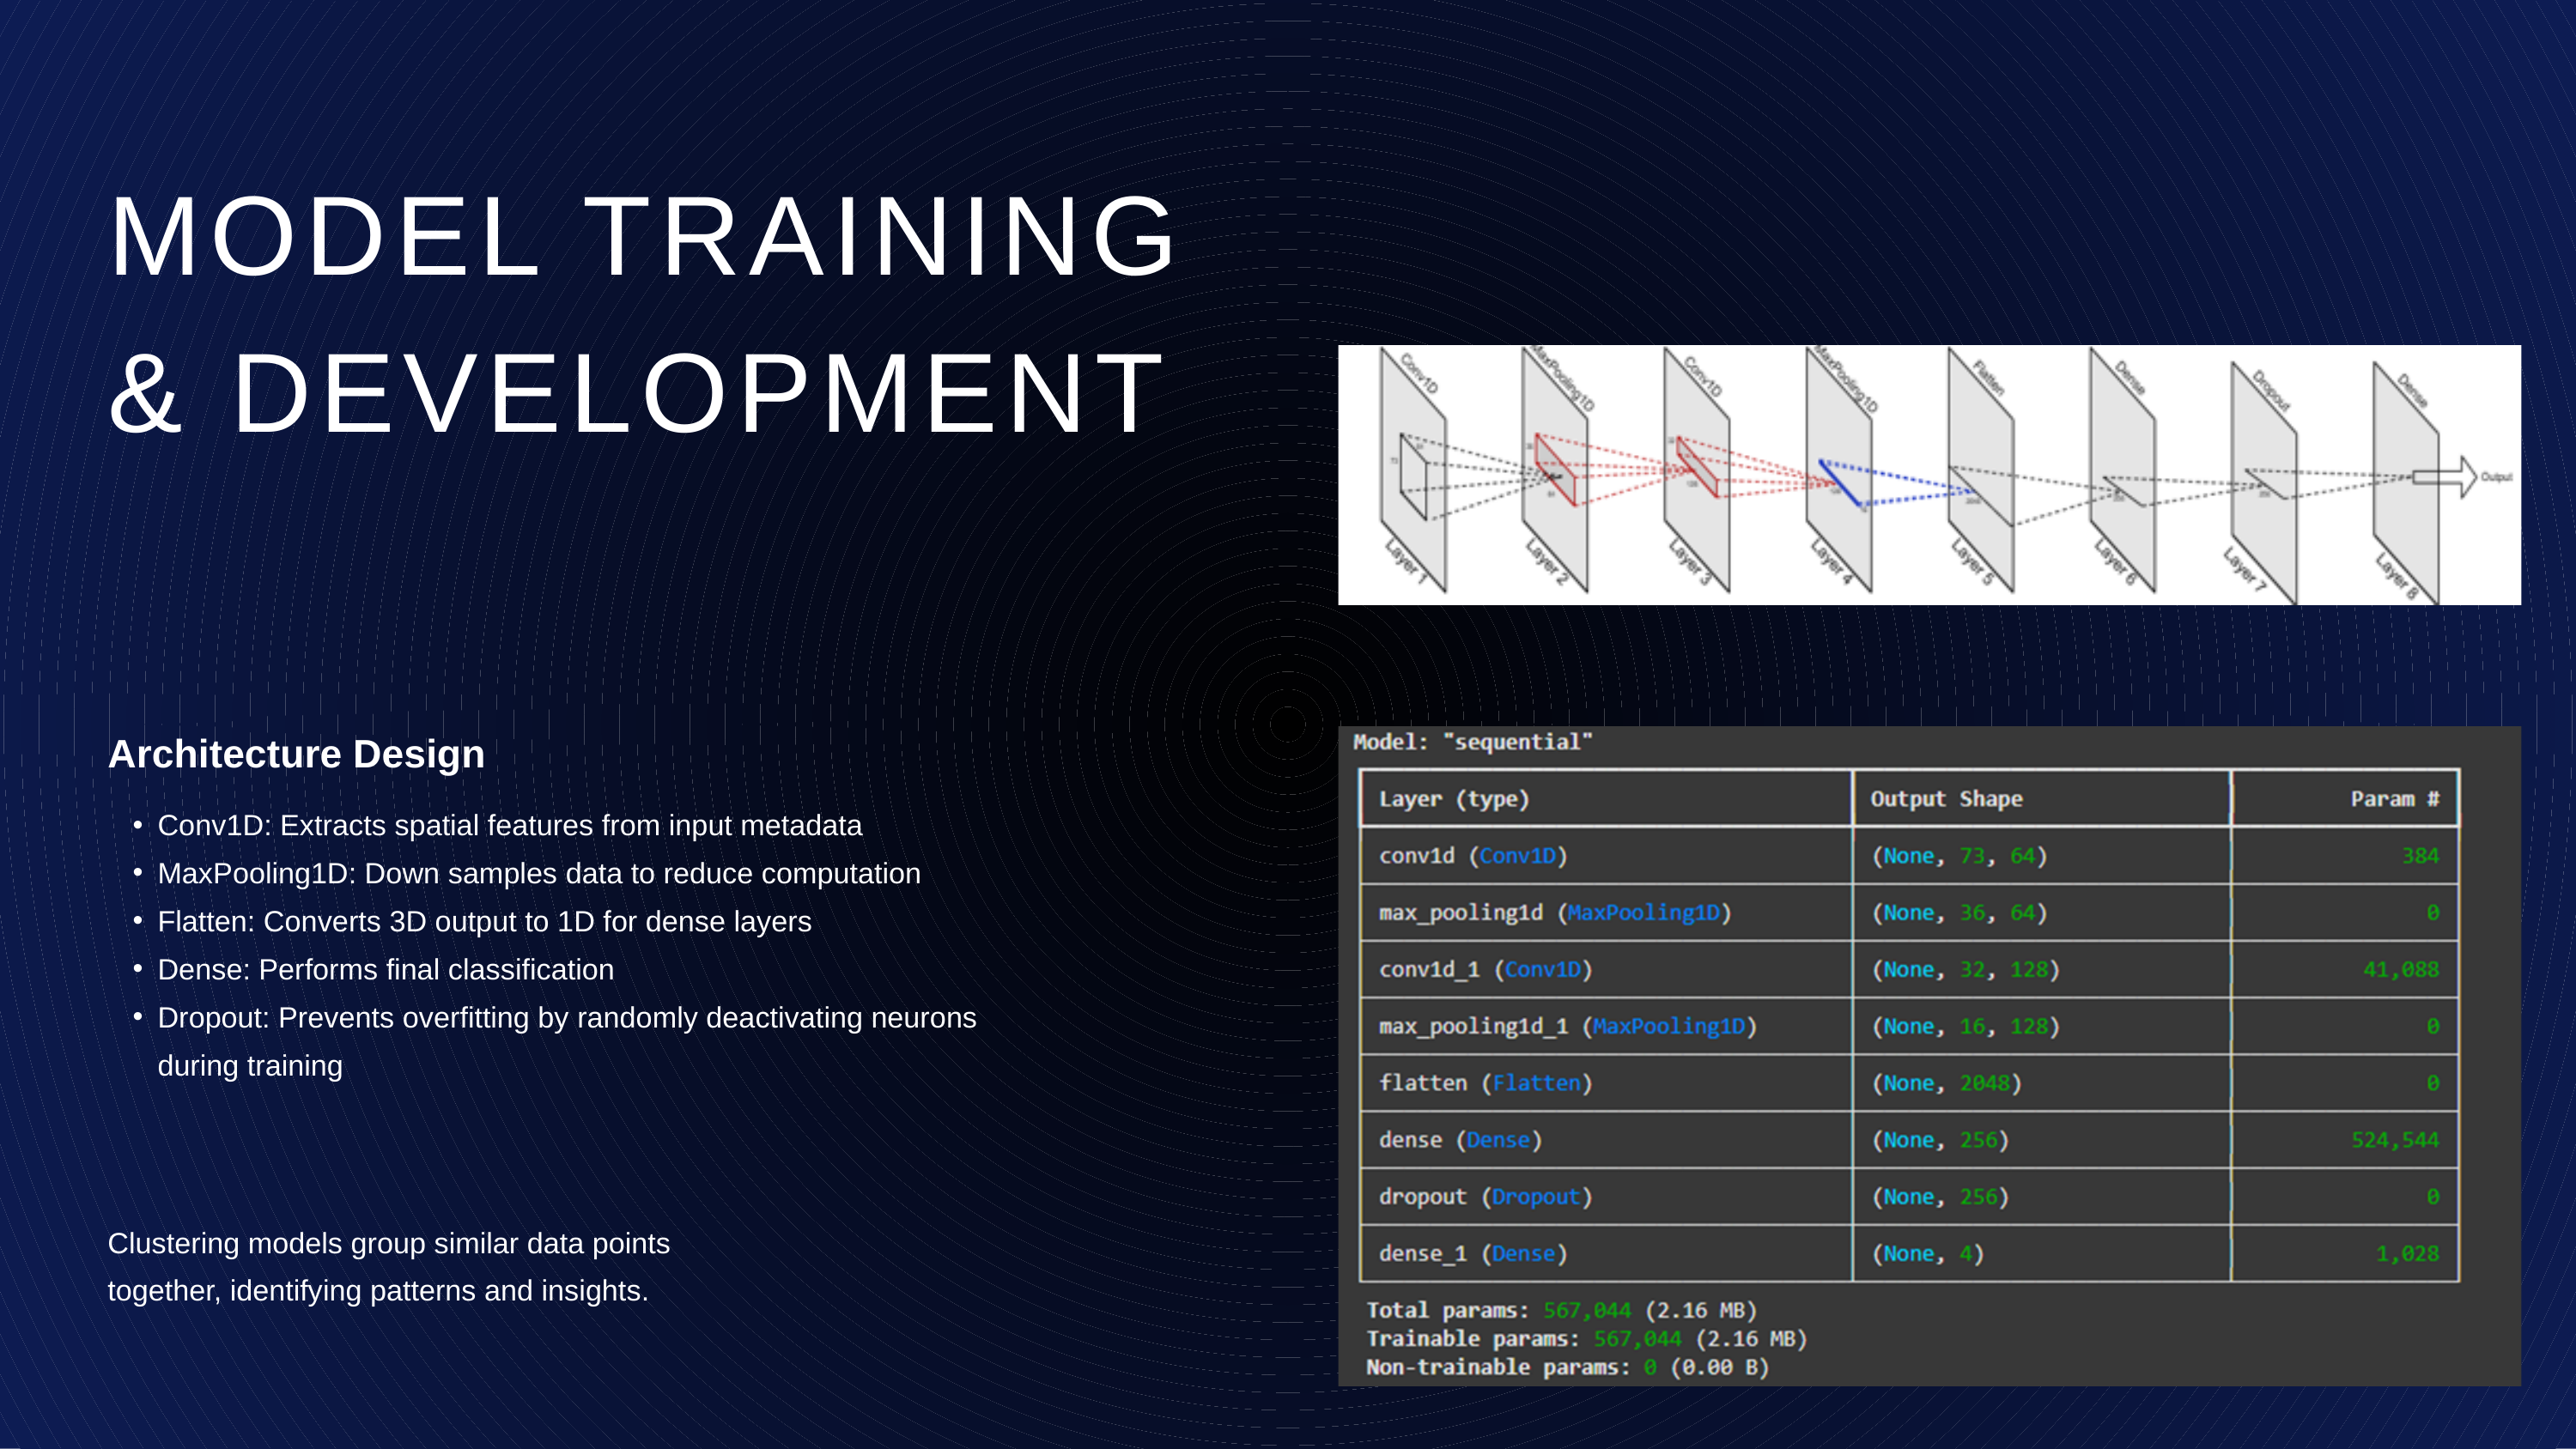

MODEL TRAINING & DEVELOPMENT

Architecture Design

Conv1D: Extracts spatial features from input metadata
MaxPooling1D: Down samples data to reduce computation
Flatten: Converts 3D output to 1D for dense layers
Dense: Performs final classification
Dropout: Prevents overfitting by randomly deactivating neurons during training

Clustering models group similar data points together, identifying patterns and insights.